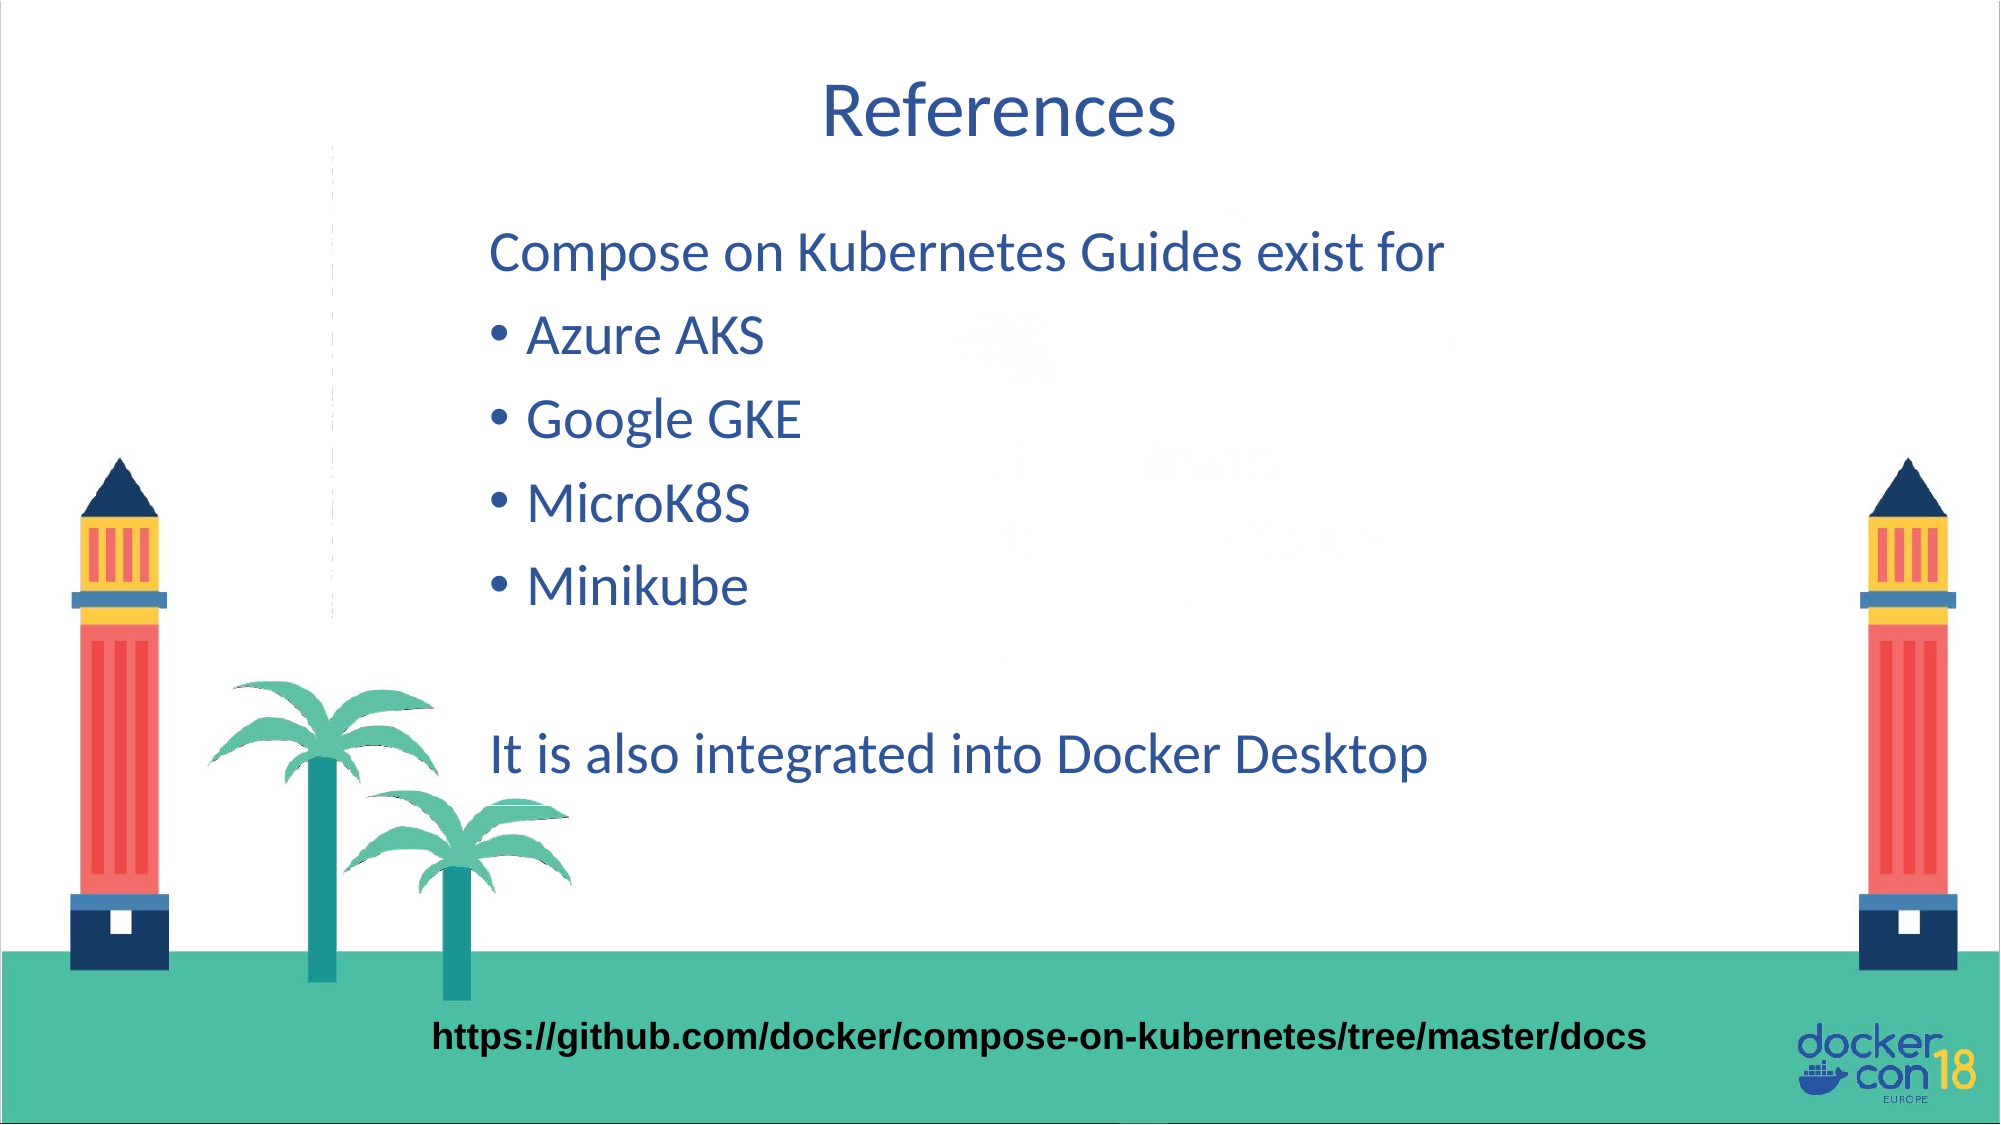

# References
Compose on Kubernetes Guides exist for
Azure AKS
Google GKE
MicroK8S
Minikube

It is also integrated into Docker Desktop
https://github.com/docker/compose-on-kubernetes/tree/master/docs